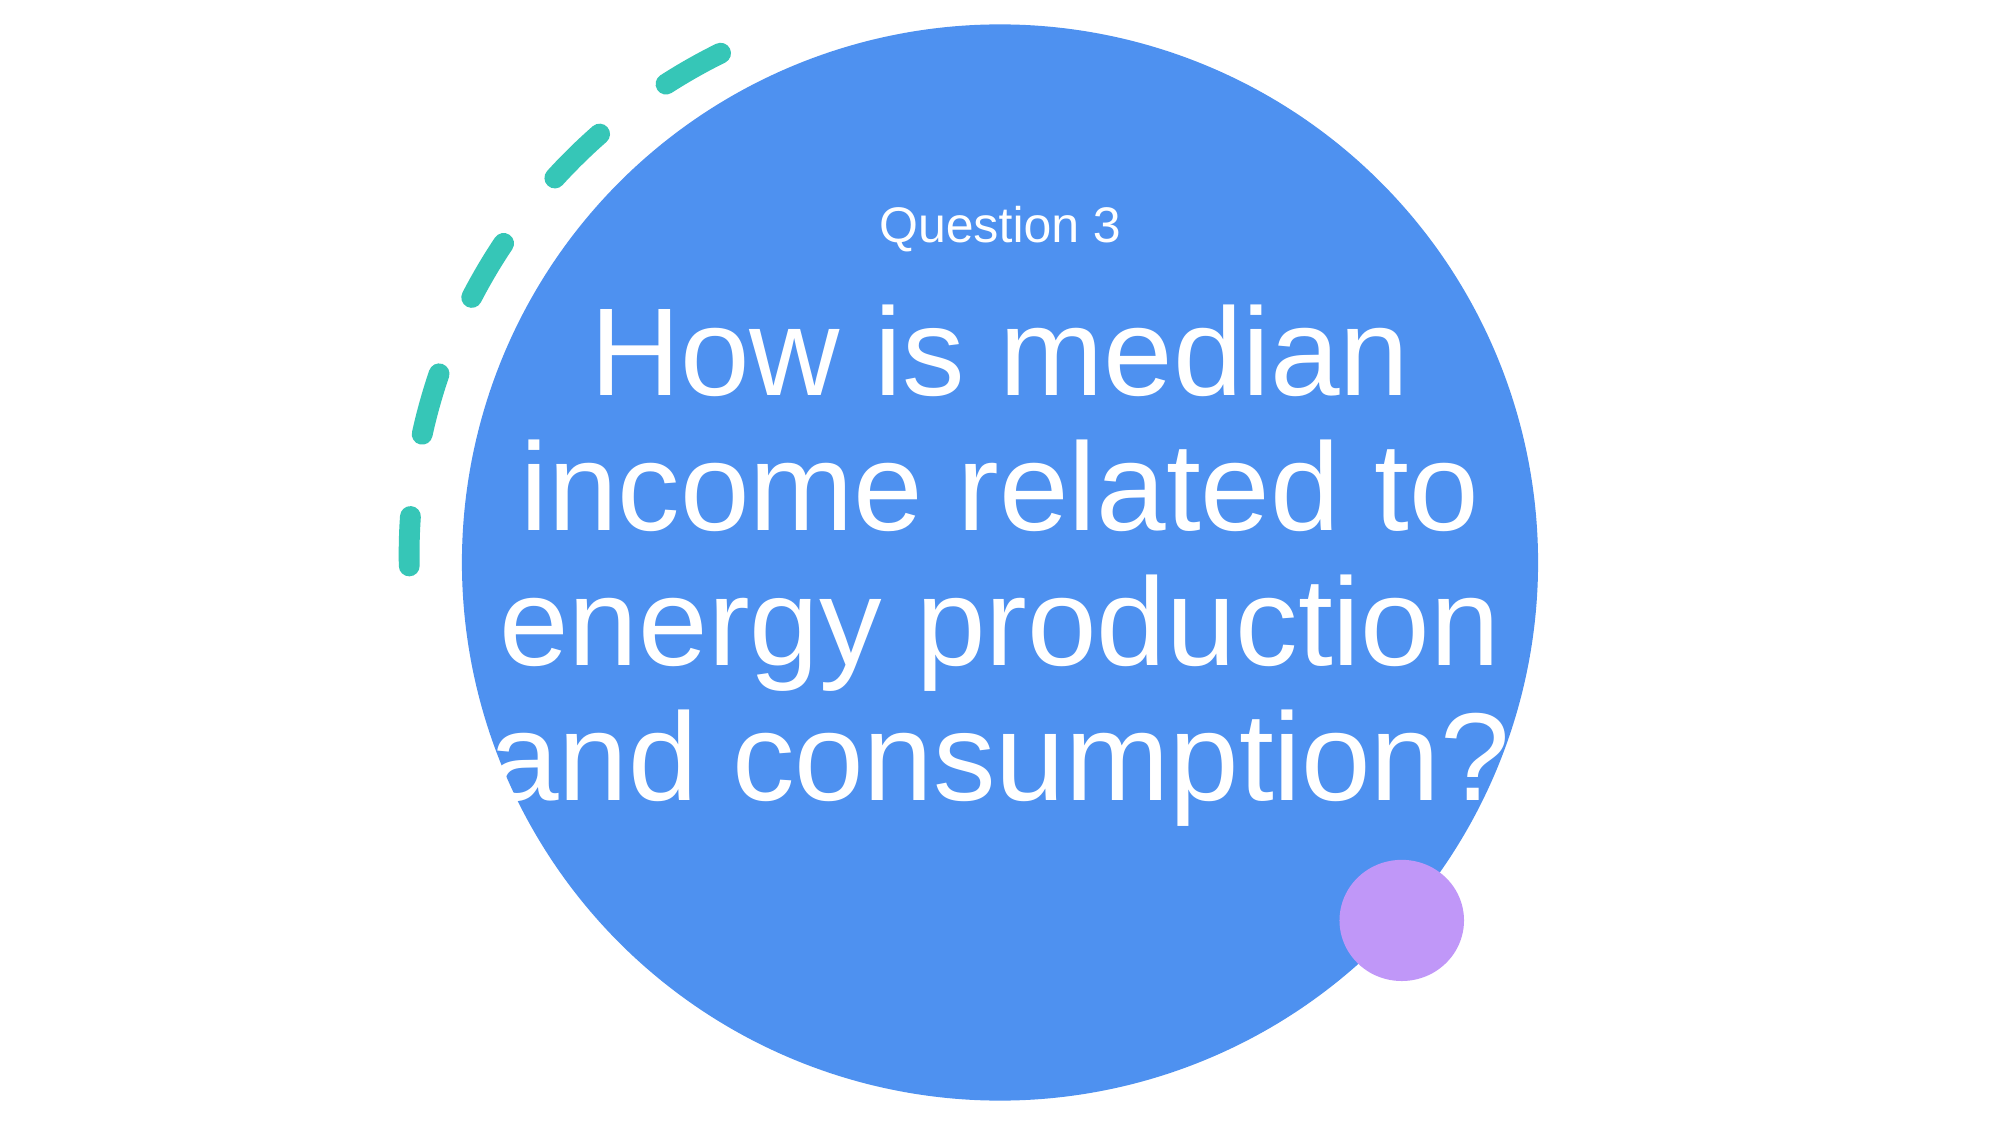

# How is median income related to energy production and consumption?

Question 3